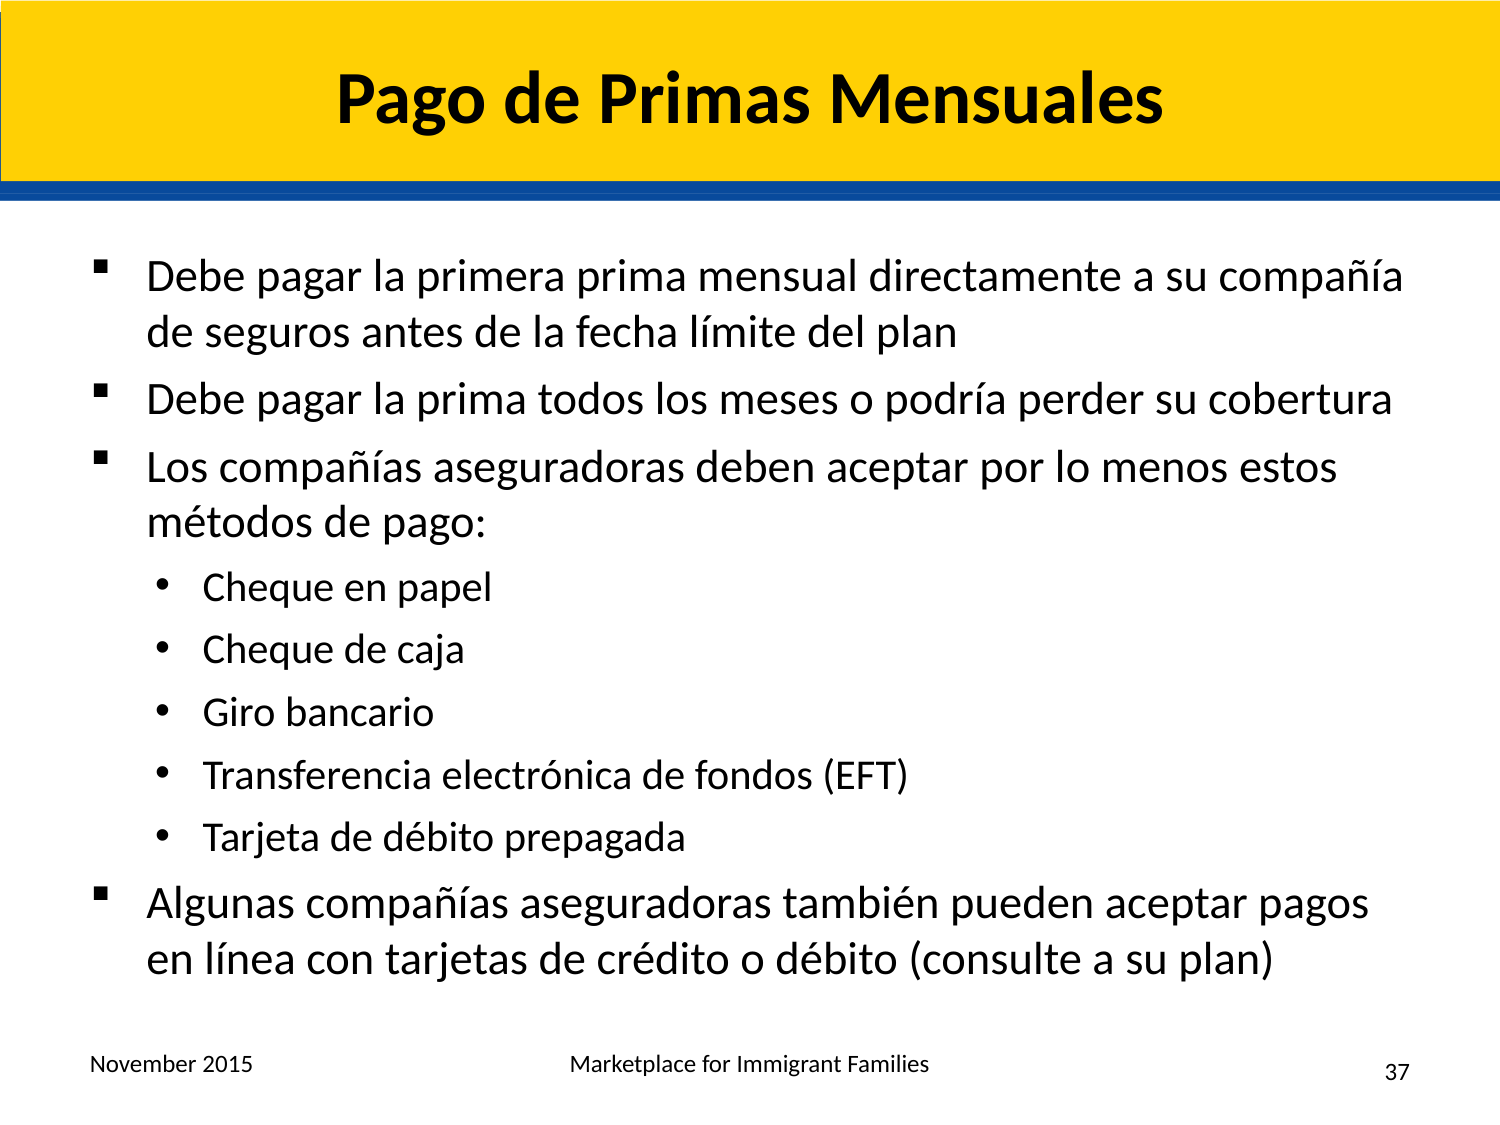

# Pago de Primas Mensuales
Debe pagar la primera prima mensual directamente a su compañía de seguros antes de la fecha límite del plan
Debe pagar la prima todos los meses o podría perder su cobertura
Los compañías aseguradoras deben aceptar por lo menos estos métodos de pago:
Cheque en papel
Cheque de caja
Giro bancario
Transferencia electrónica de fondos (EFT)
Tarjeta de débito prepagada
Algunas compañías aseguradoras también pueden aceptar pagos en línea con tarjetas de crédito o débito (consulte a su plan)
November 2015
Marketplace for Immigrant Families
37